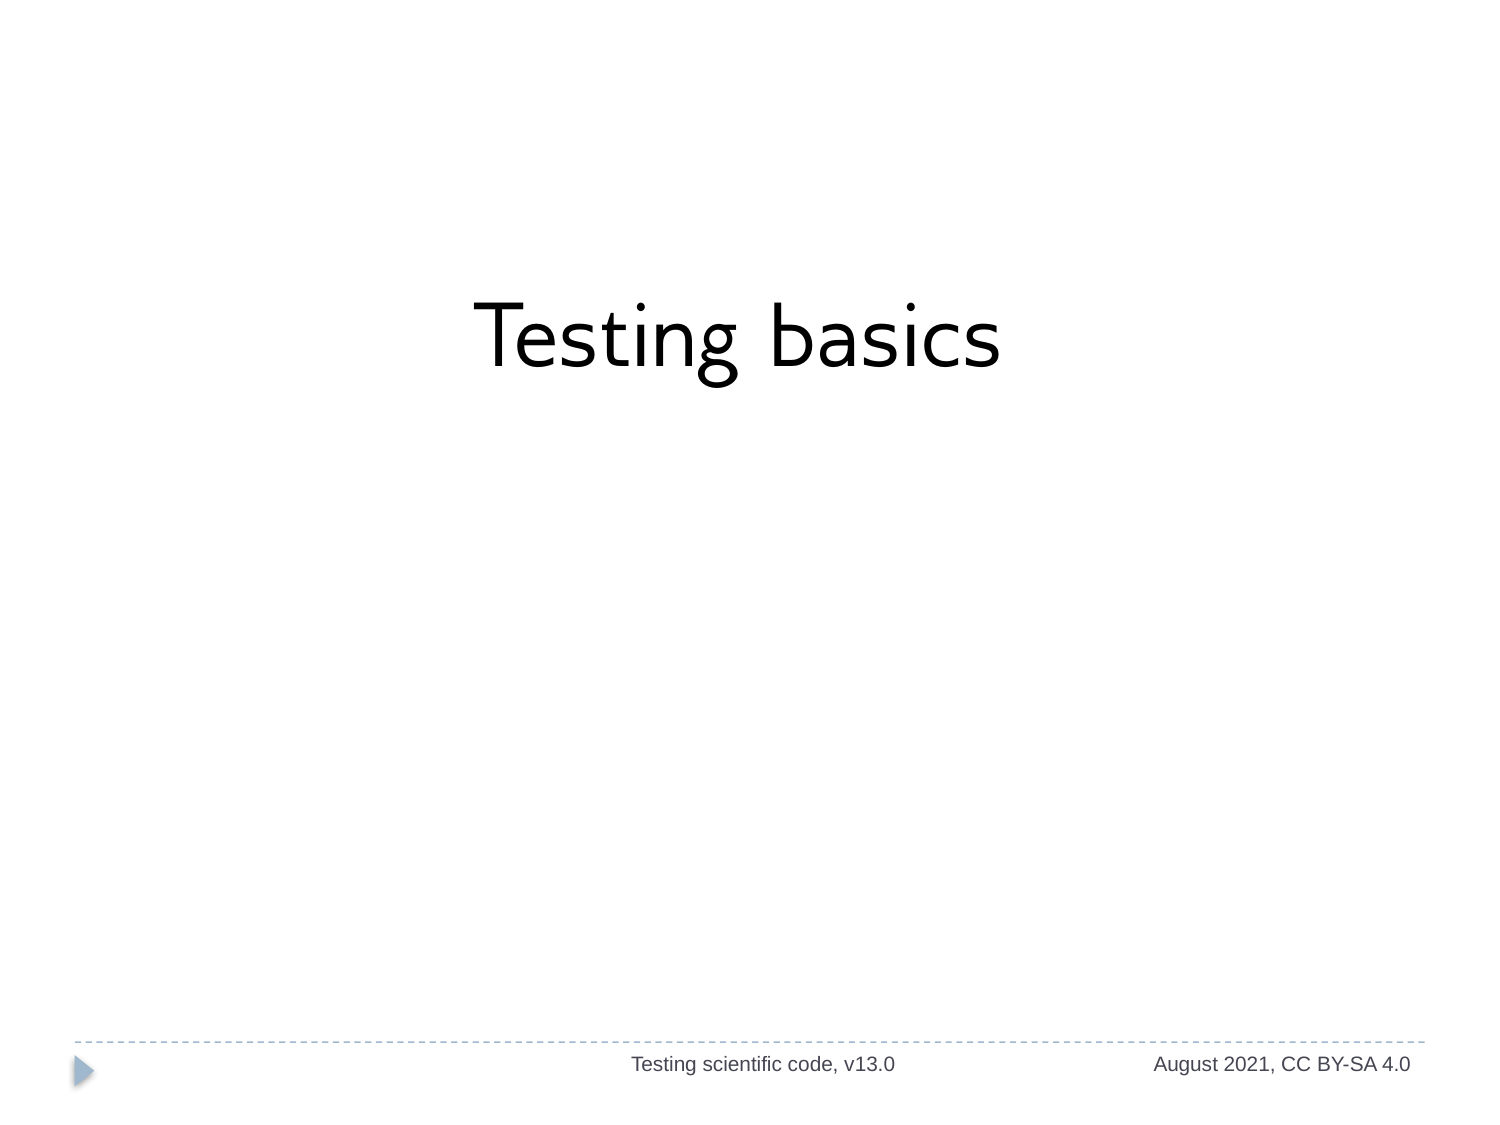

Testing basics
Testing scientific code, v13.0
August 2021, CC BY-SA 4.0